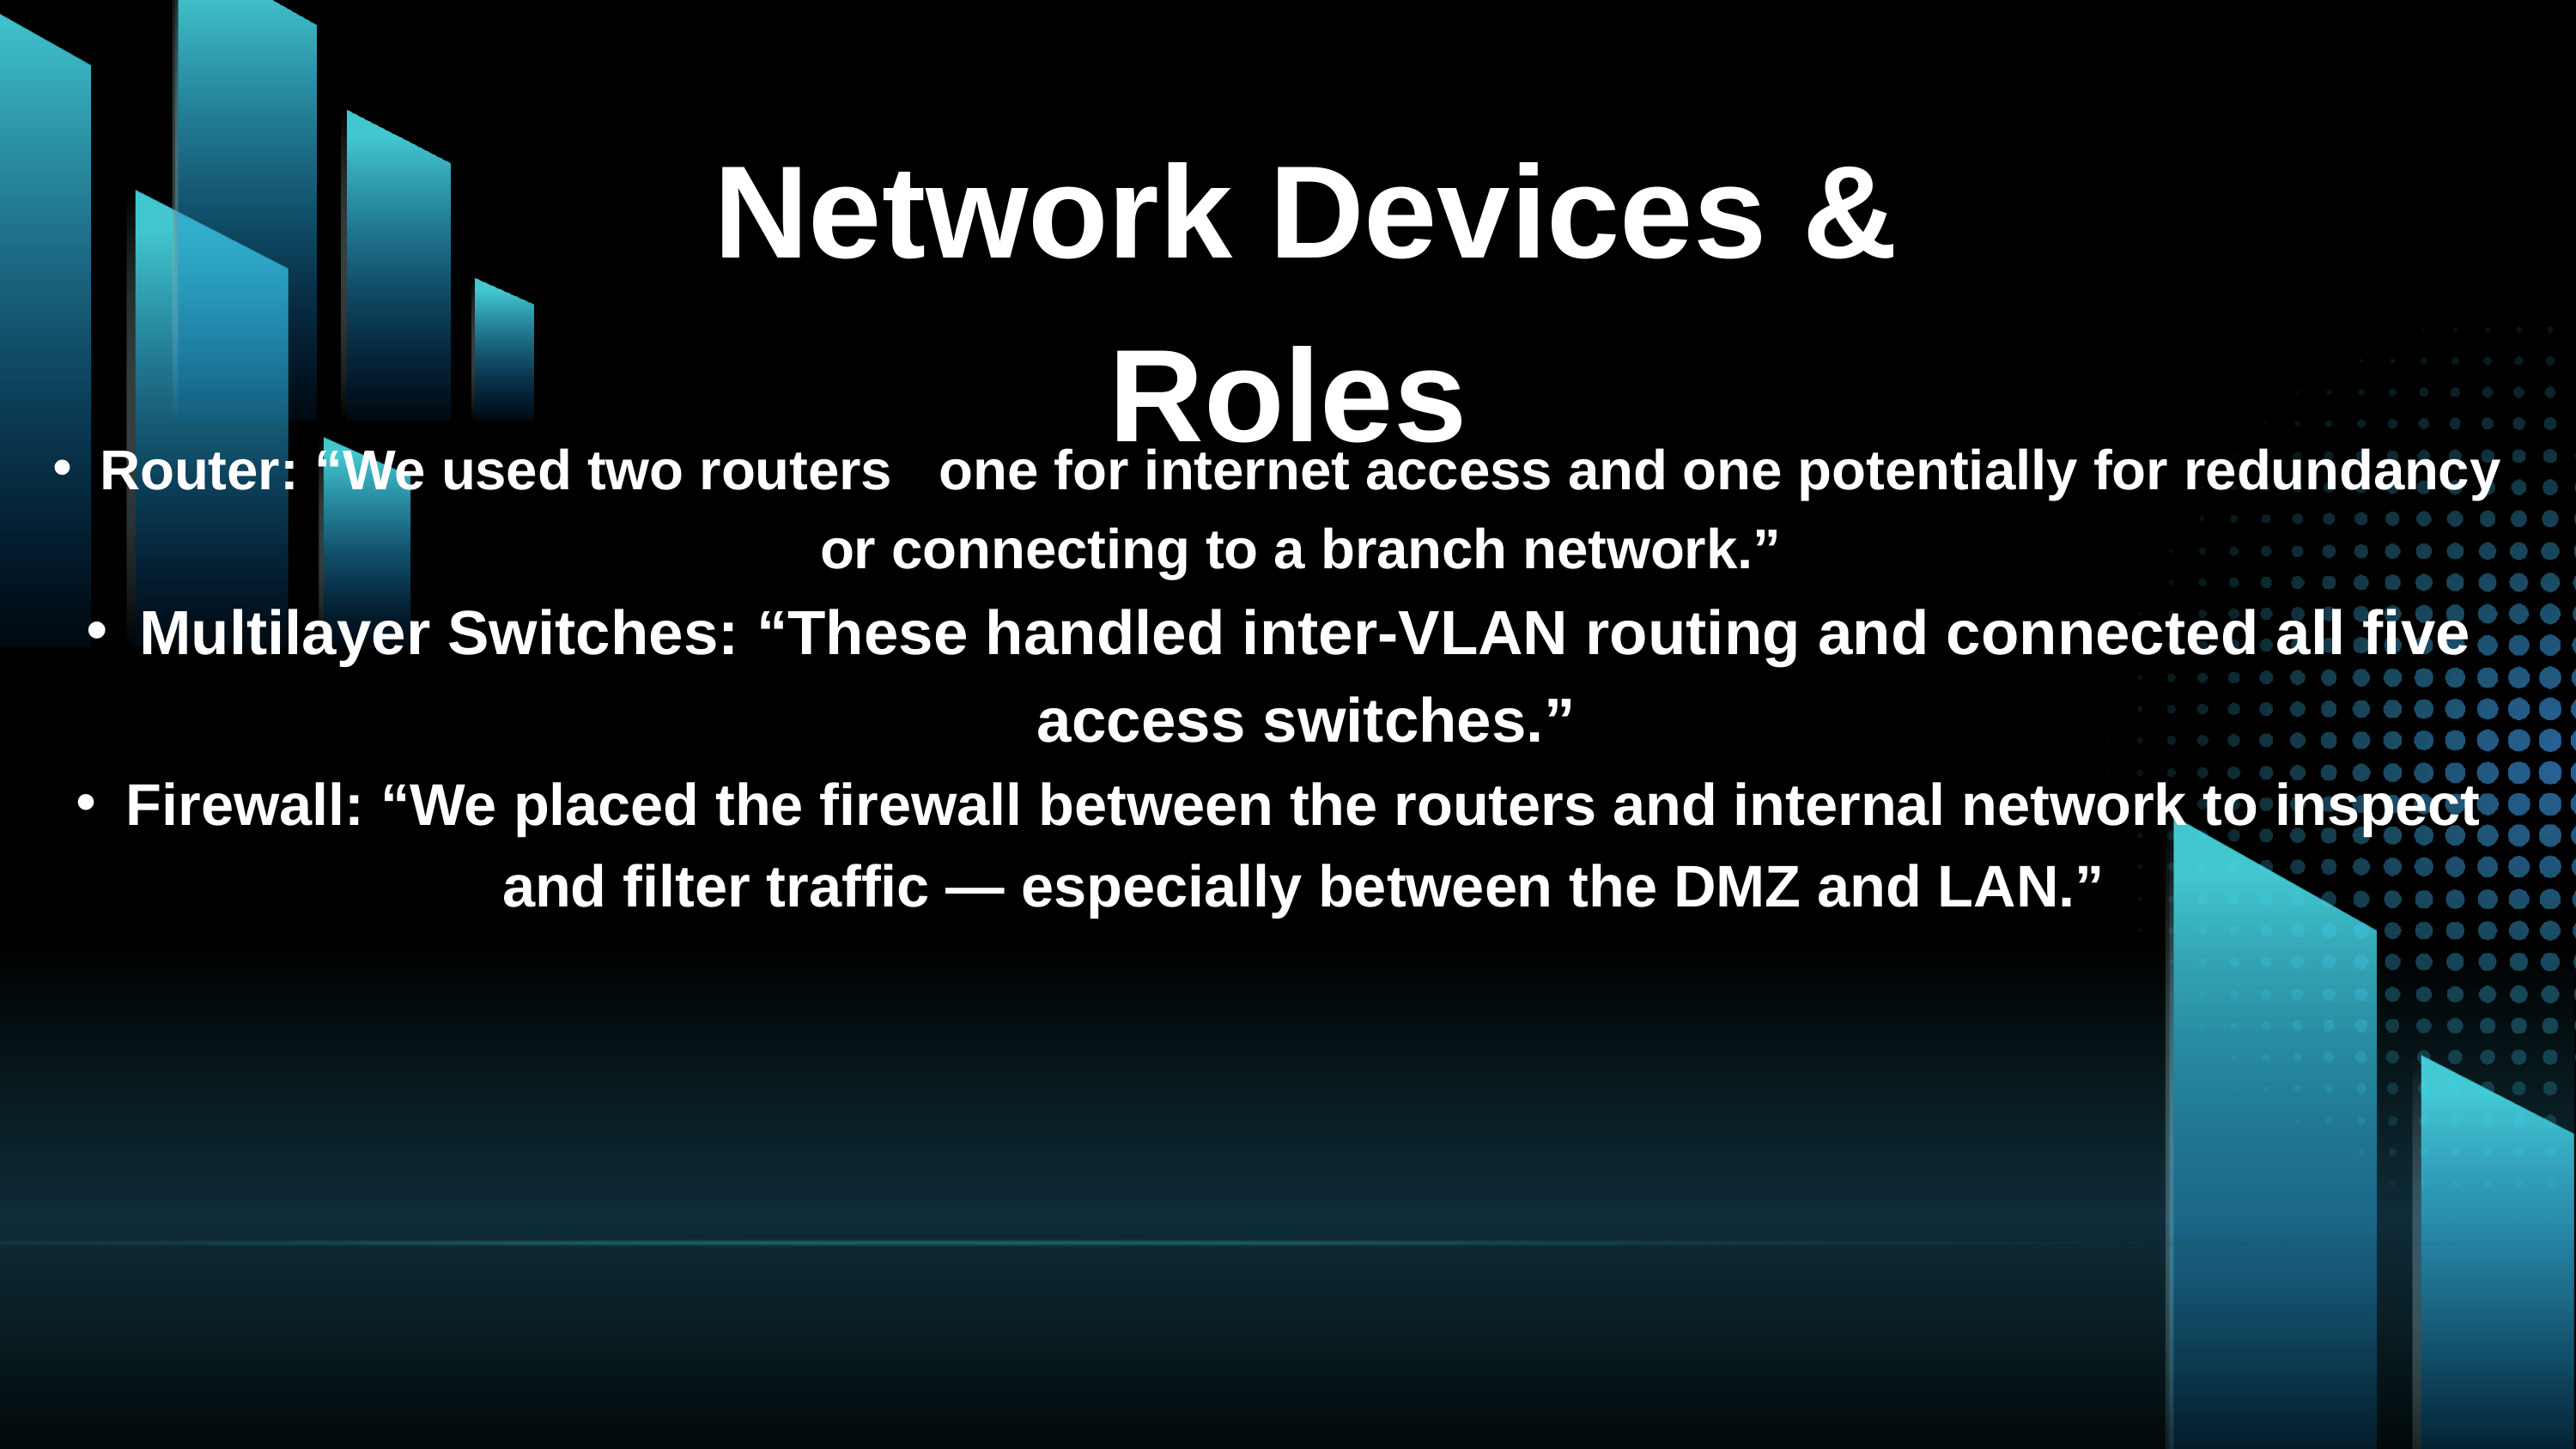

Network Devices & Roles

Router: “We used two routers   one for internet access and one potentially for redundancy or connecting to a branch network.”
Multilayer Switches: “These handled inter-VLAN routing and connected all five access switches.”
Firewall: “We placed the firewall between the routers and internal network to inspect and filter traffic — especially between the DMZ and LAN.”